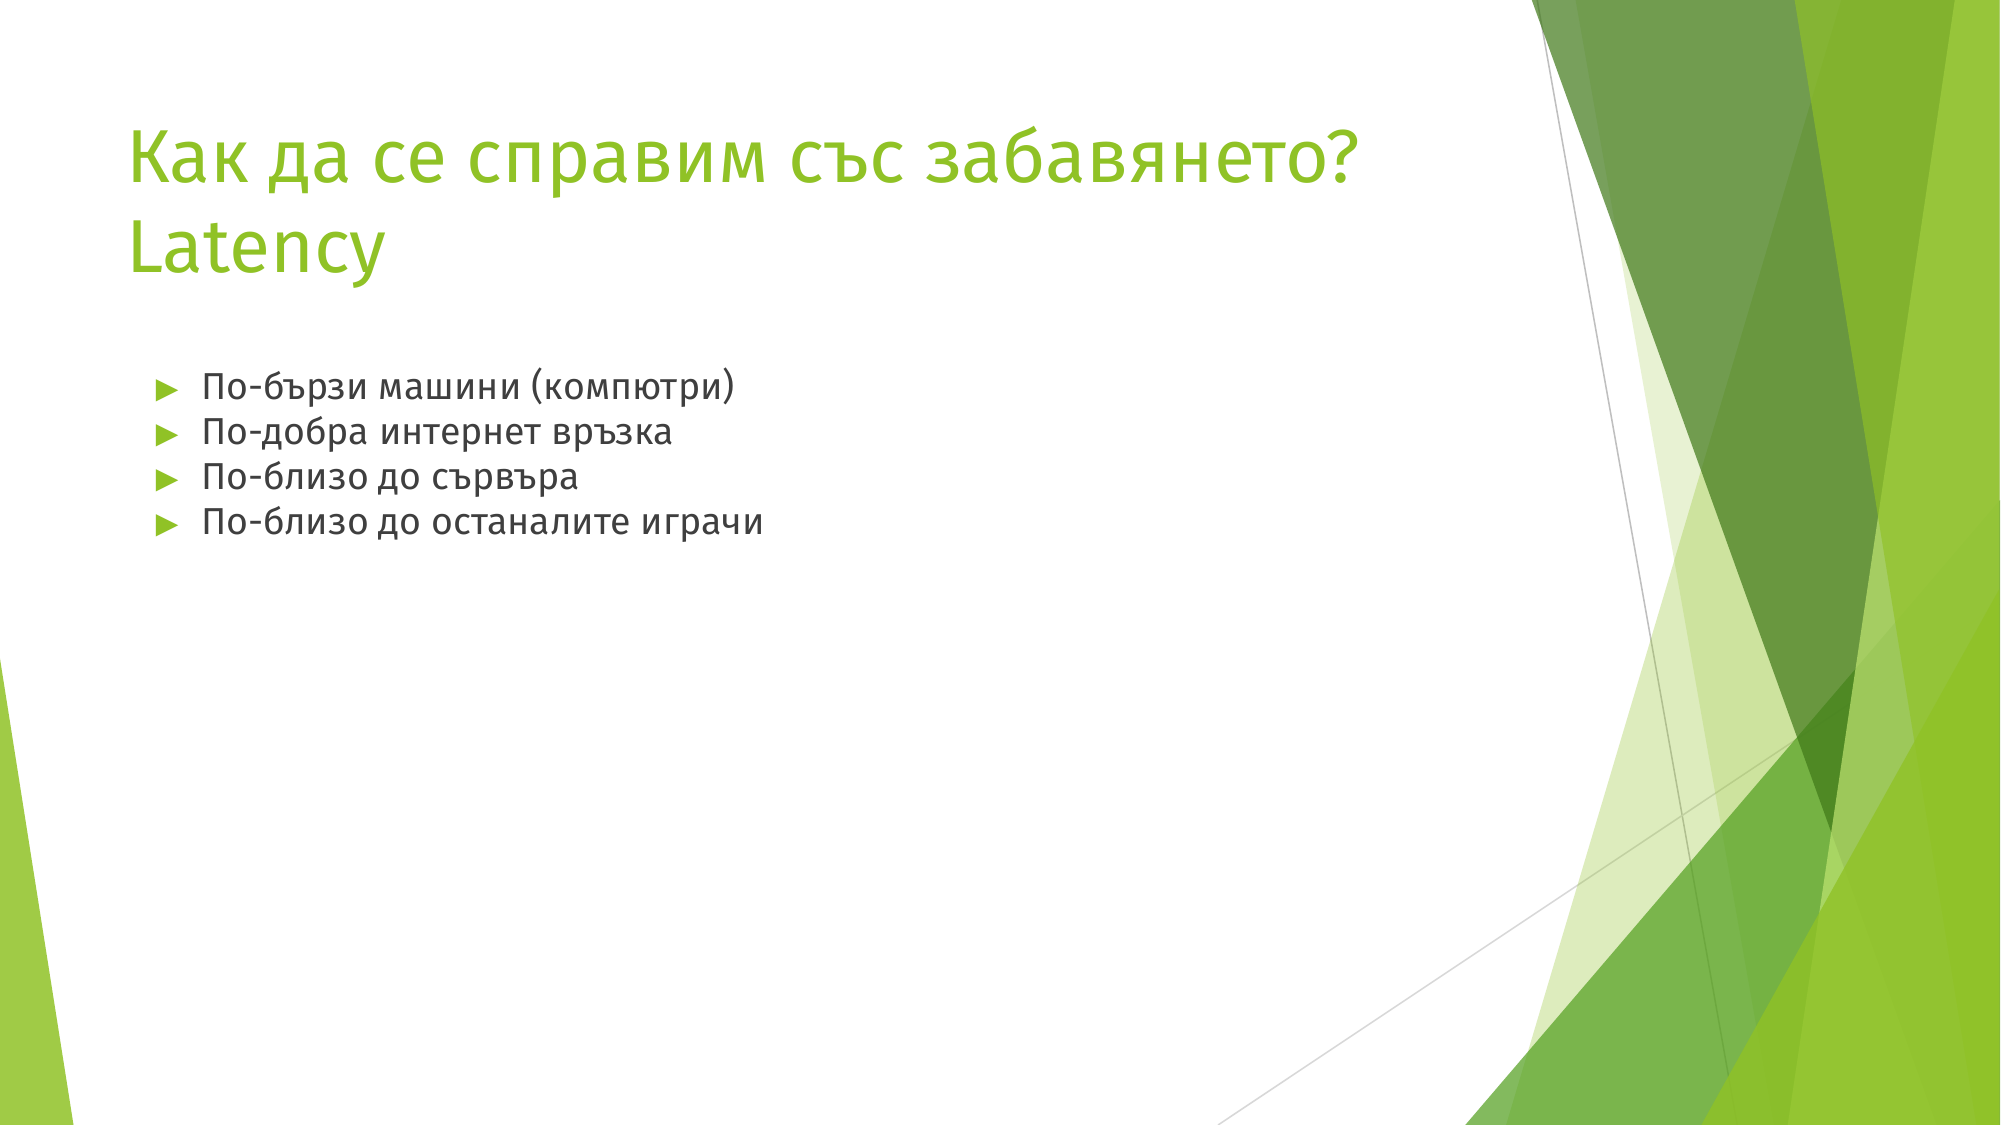

# Как да се справим със забавянето?
Latency
По-бързи машини (компютри)
По-добра интернет връзка
По-близо до сървъра
По-близо до останалите играчи